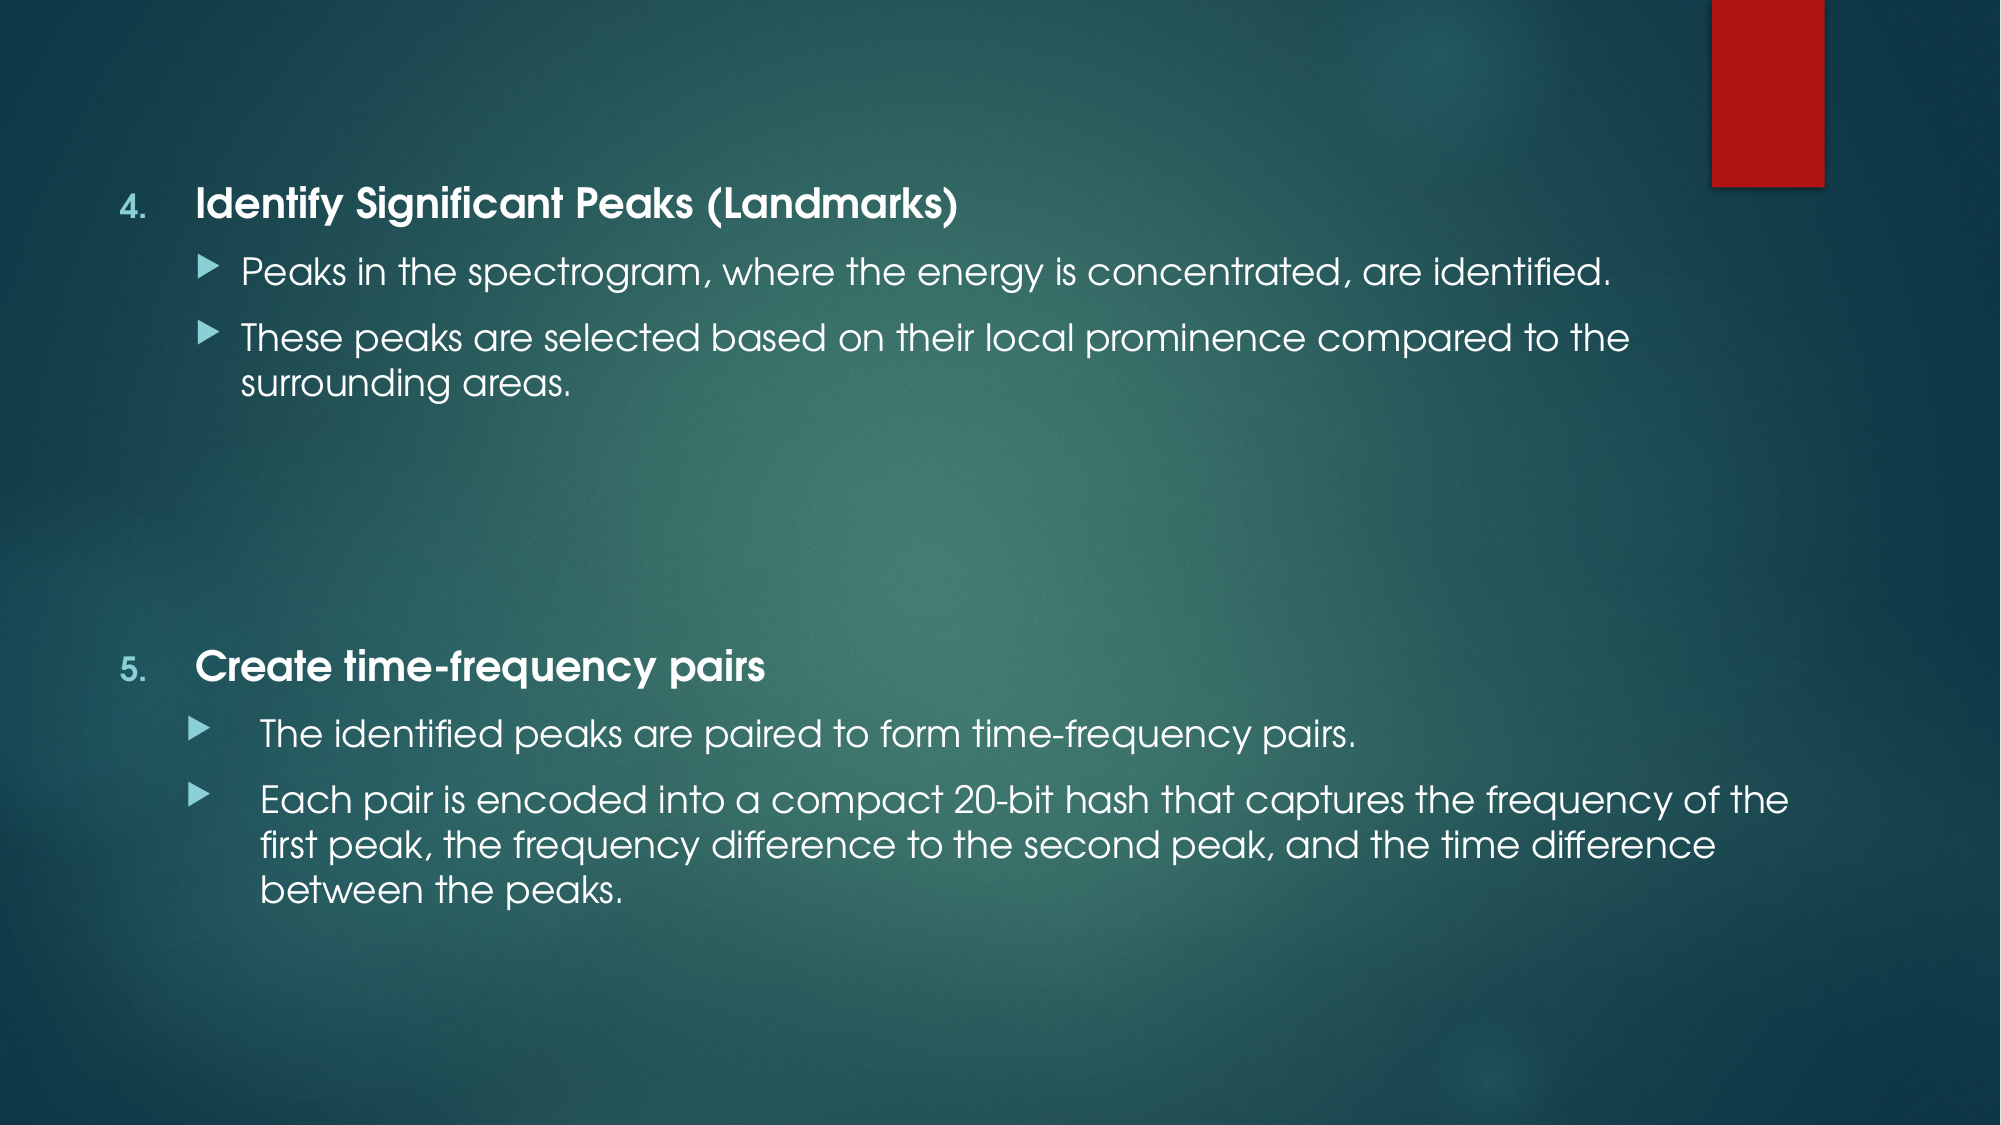

Identify Significant Peaks (Landmarks)
Peaks in the spectrogram, where the energy is concentrated, are identified.
These peaks are selected based on their local prominence compared to the surrounding areas.

Create time-frequency pairs
The identified peaks are paired to form time-frequency pairs.
Each pair is encoded into a compact 20-bit hash that captures the frequency of the first peak, the frequency difference to the second peak, and the time difference between the peaks.